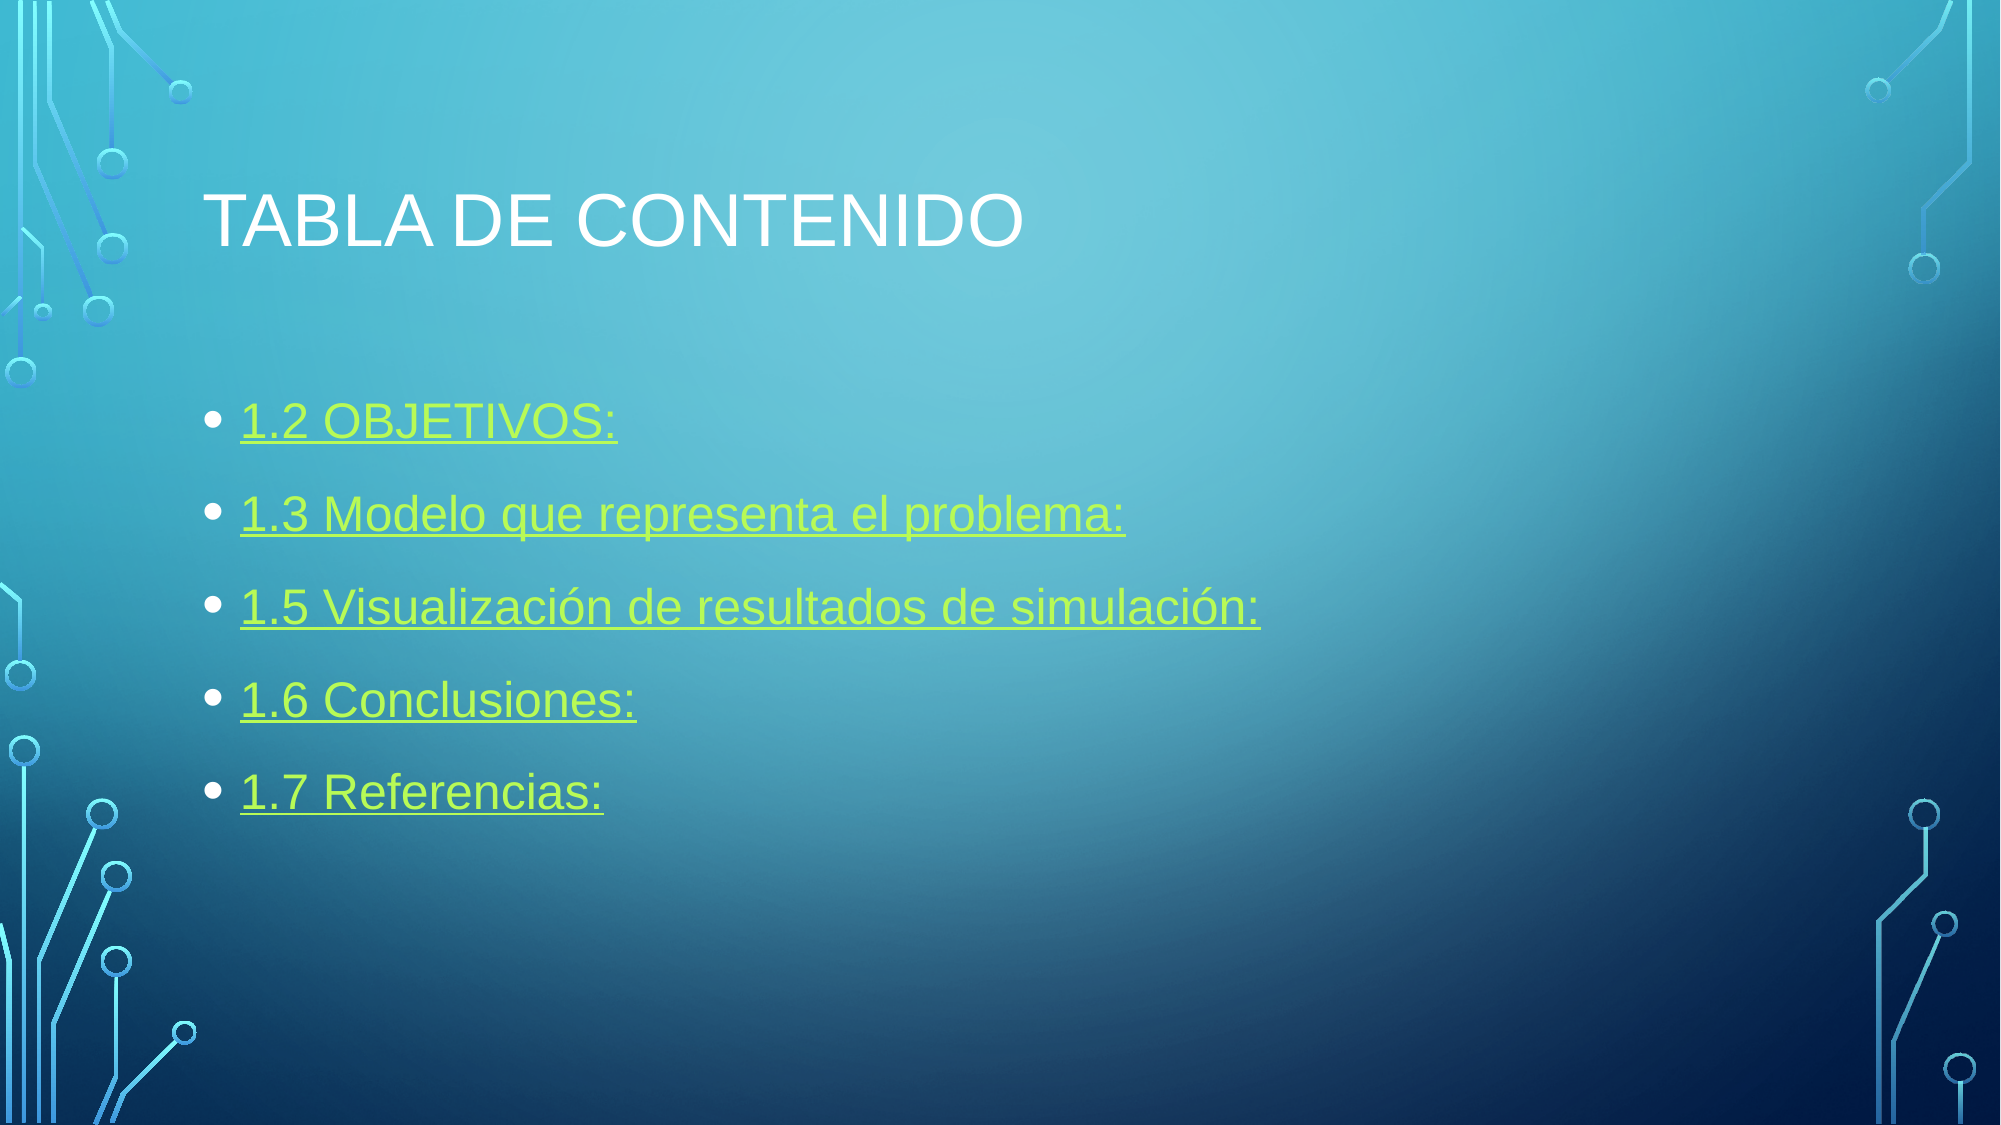

# Tabla de contenido
1.2 OBJETIVOS:
1.3 Modelo que representa el problema:
1.5 Visualización de resultados de simulación:
1.6 Conclusiones:
1.7 Referencias: